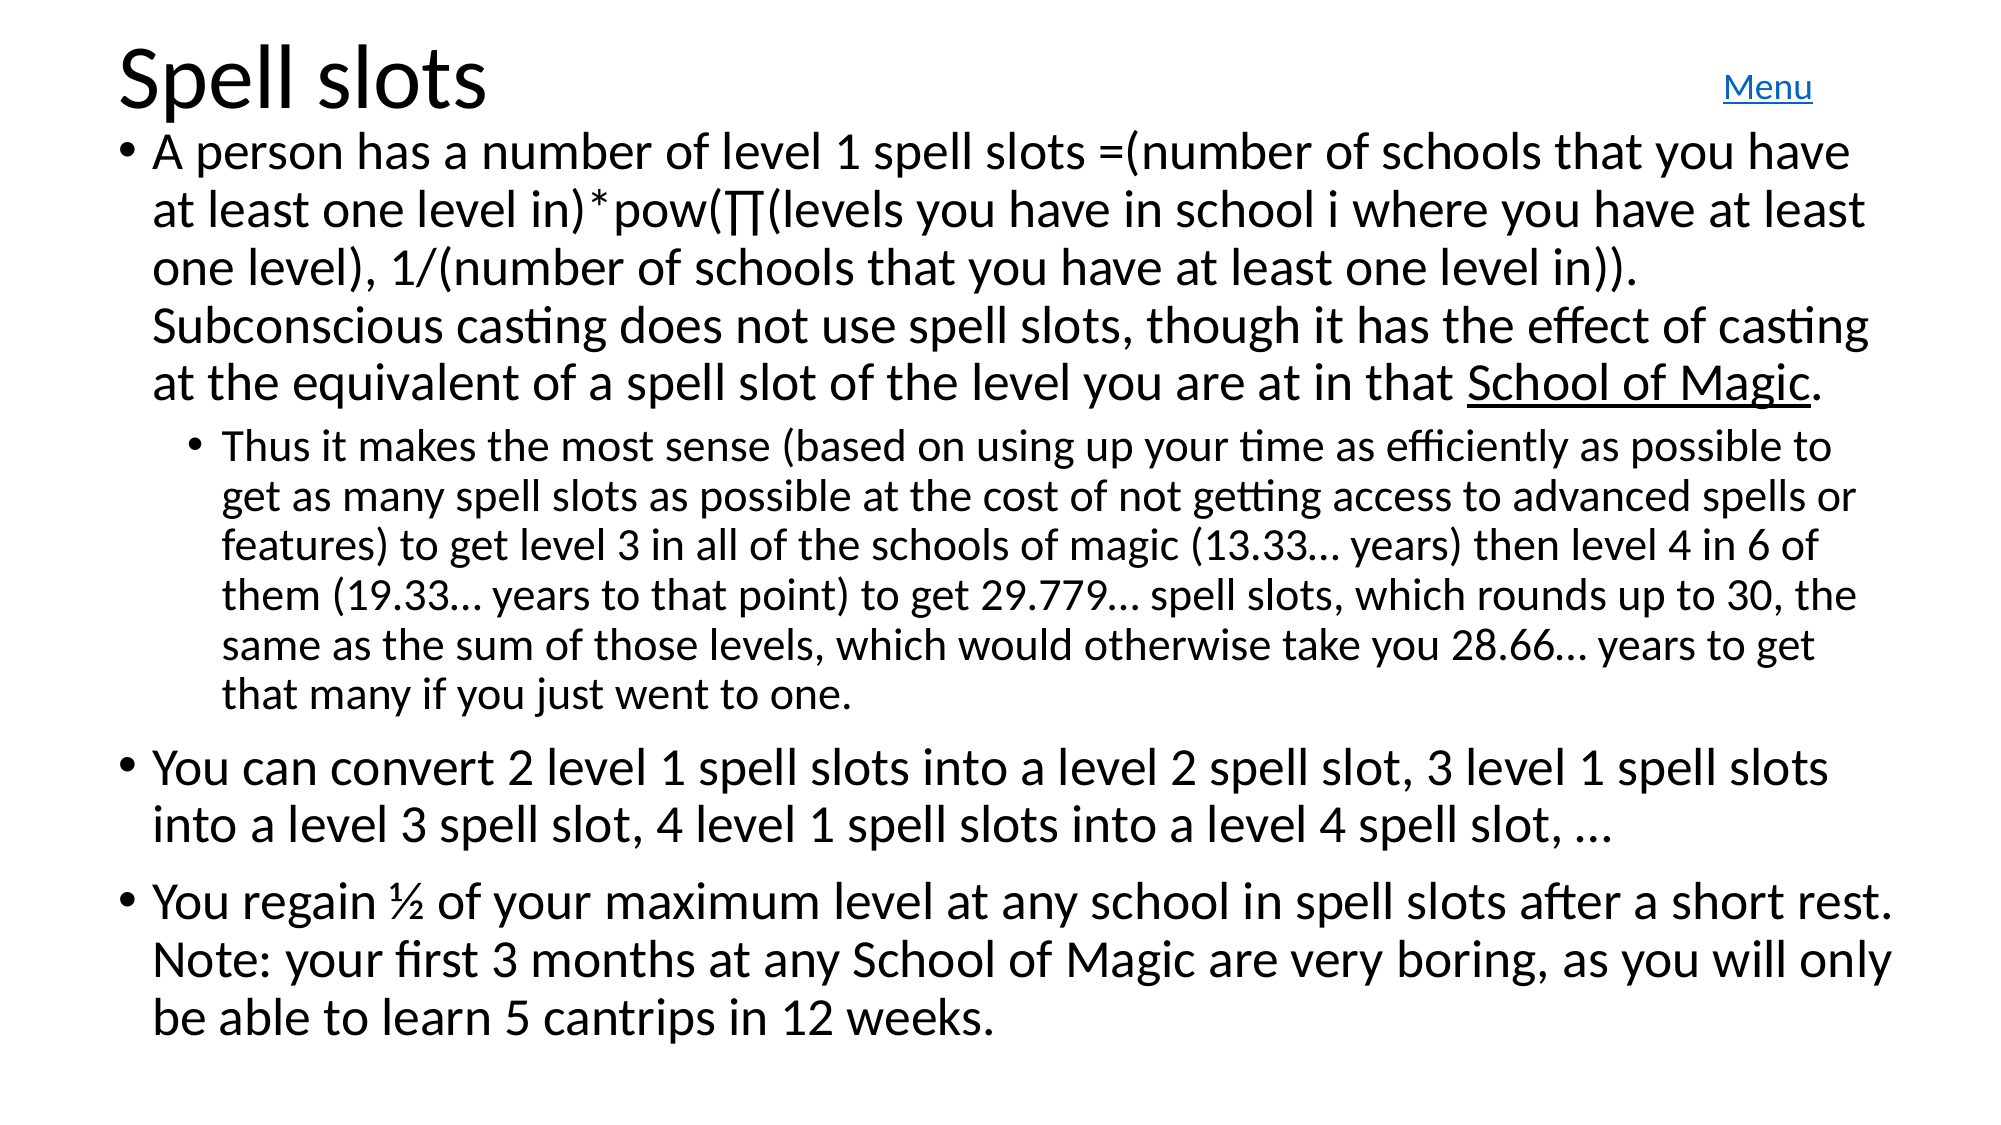

# Spell slots

Menu
A person has a number of level 1 spell slots =(number of schools that you have at least one level in)*pow(∏(levels you have in school i where you have at least one level), 1/(number of schools that you have at least one level in)). Subconscious casting does not use spell slots, though it has the effect of casting at the equivalent of a spell slot of the level you are at in that School of Magic.
Thus it makes the most sense (based on using up your time as efficiently as possible to get as many spell slots as possible at the cost of not getting access to advanced spells or features) to get level 3 in all of the schools of magic (13.33… years) then level 4 in 6 of them (19.33… years to that point) to get 29.779… spell slots, which rounds up to 30, the same as the sum of those levels, which would otherwise take you 28.66… years to get that many if you just went to one.
You can convert 2 level 1 spell slots into a level 2 spell slot, 3 level 1 spell slots into a level 3 spell slot, 4 level 1 spell slots into a level 4 spell slot, …
You regain ½ of your maximum level at any school in spell slots after a short rest. Note: your first 3 months at any School of Magic are very boring, as you will only be able to learn 5 cantrips in 12 weeks.